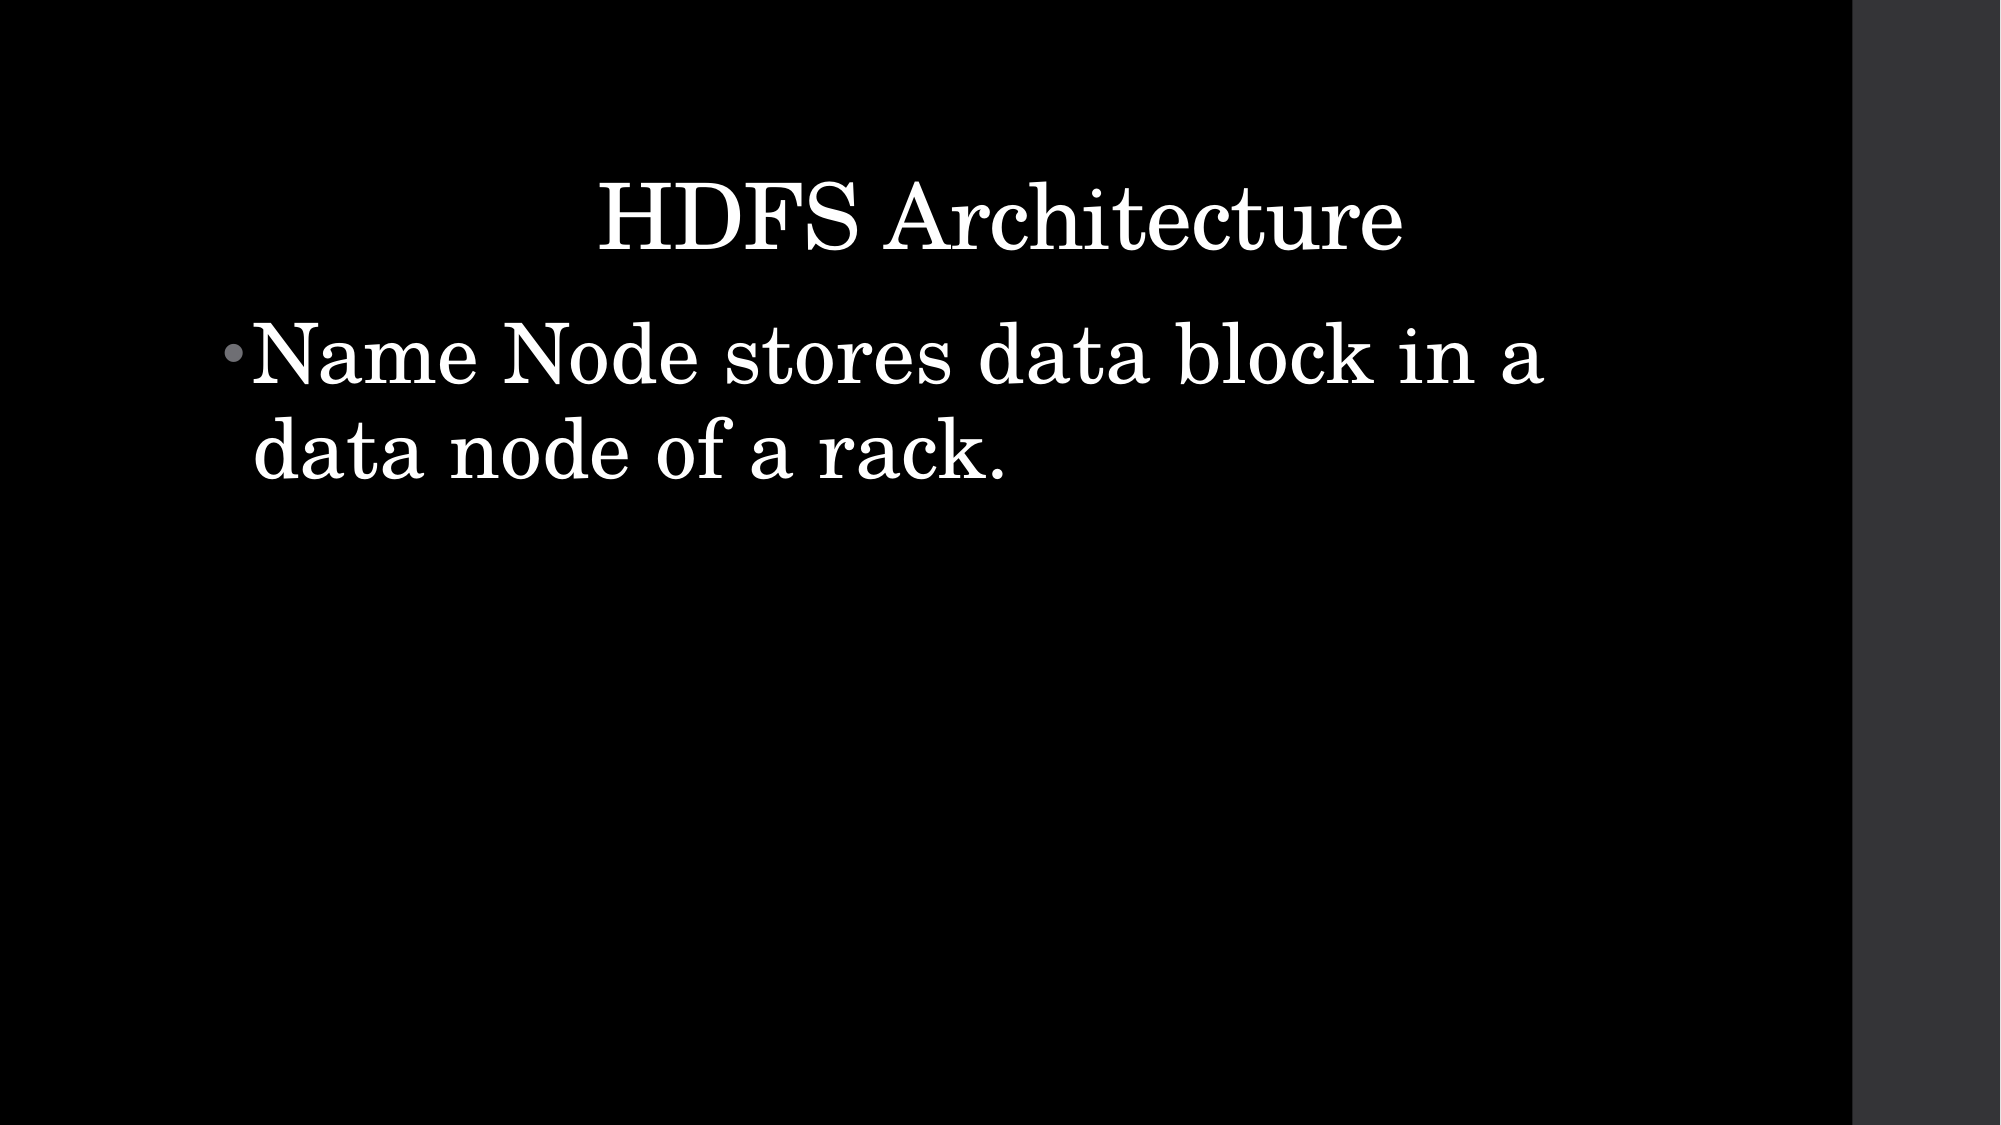

# HDFS Architecture
Name Node stores data block in a data node of a rack.